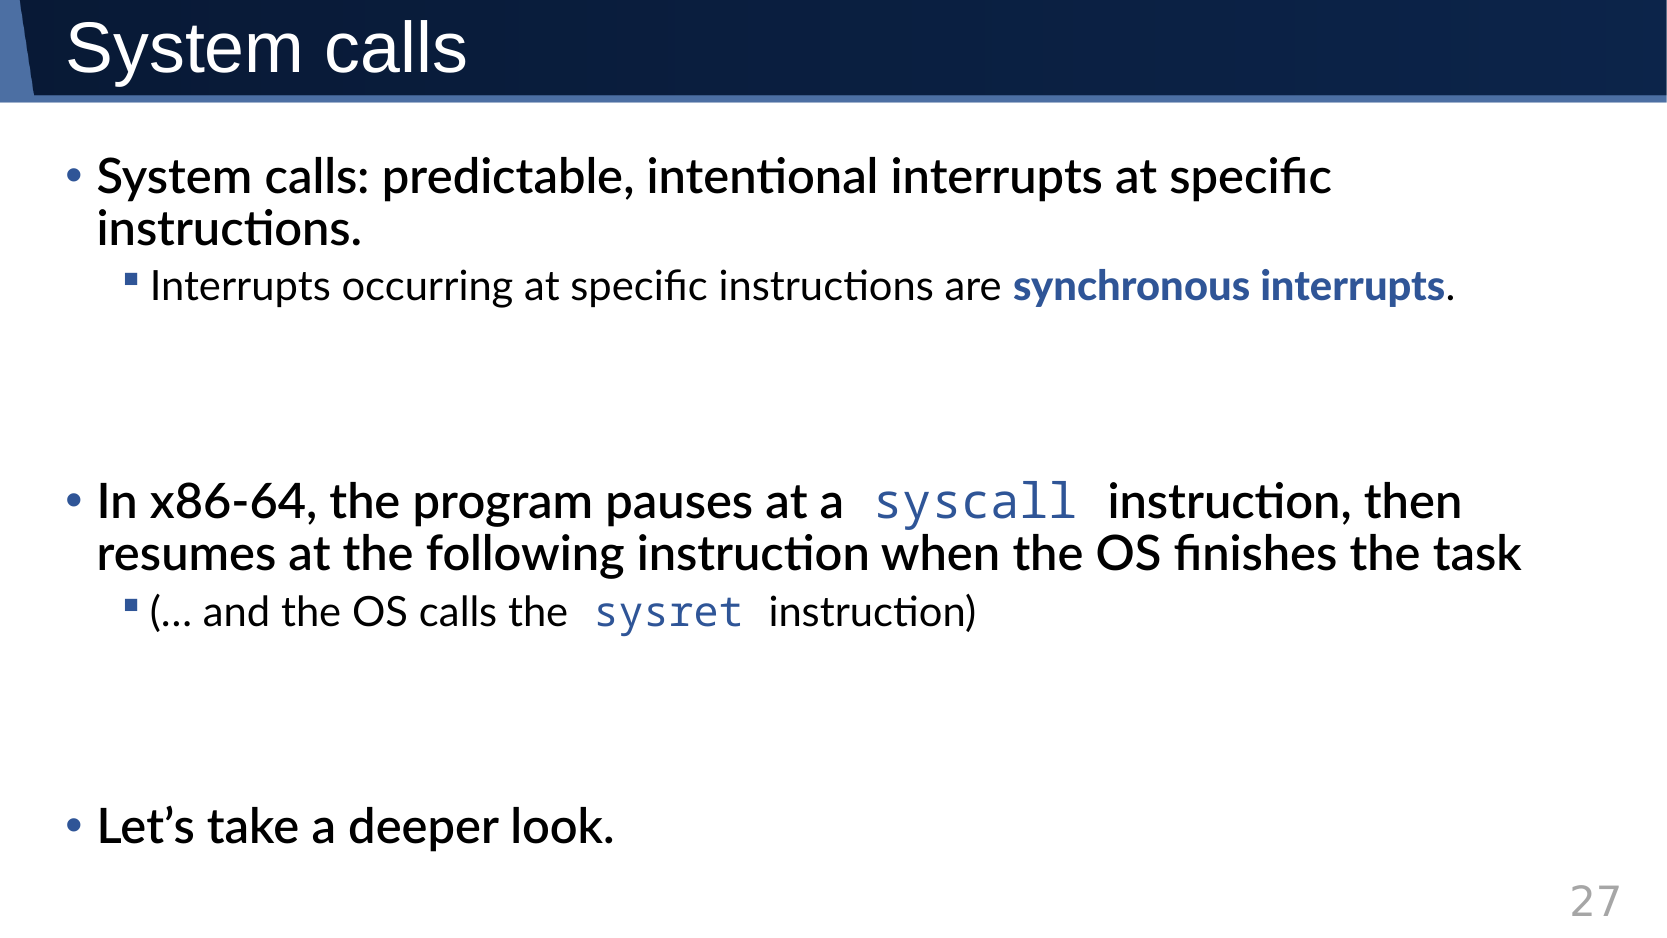

# System calls
System calls: predictable, intentional interrupts at specific instructions.
Interrupts occurring at specific instructions are synchronous interrupts.

In x86-64, the program pauses at a syscall instruction, then resumes at the following instruction when the OS finishes the task
(… and the OS calls the sysret instruction)

Let’s take a deeper look.